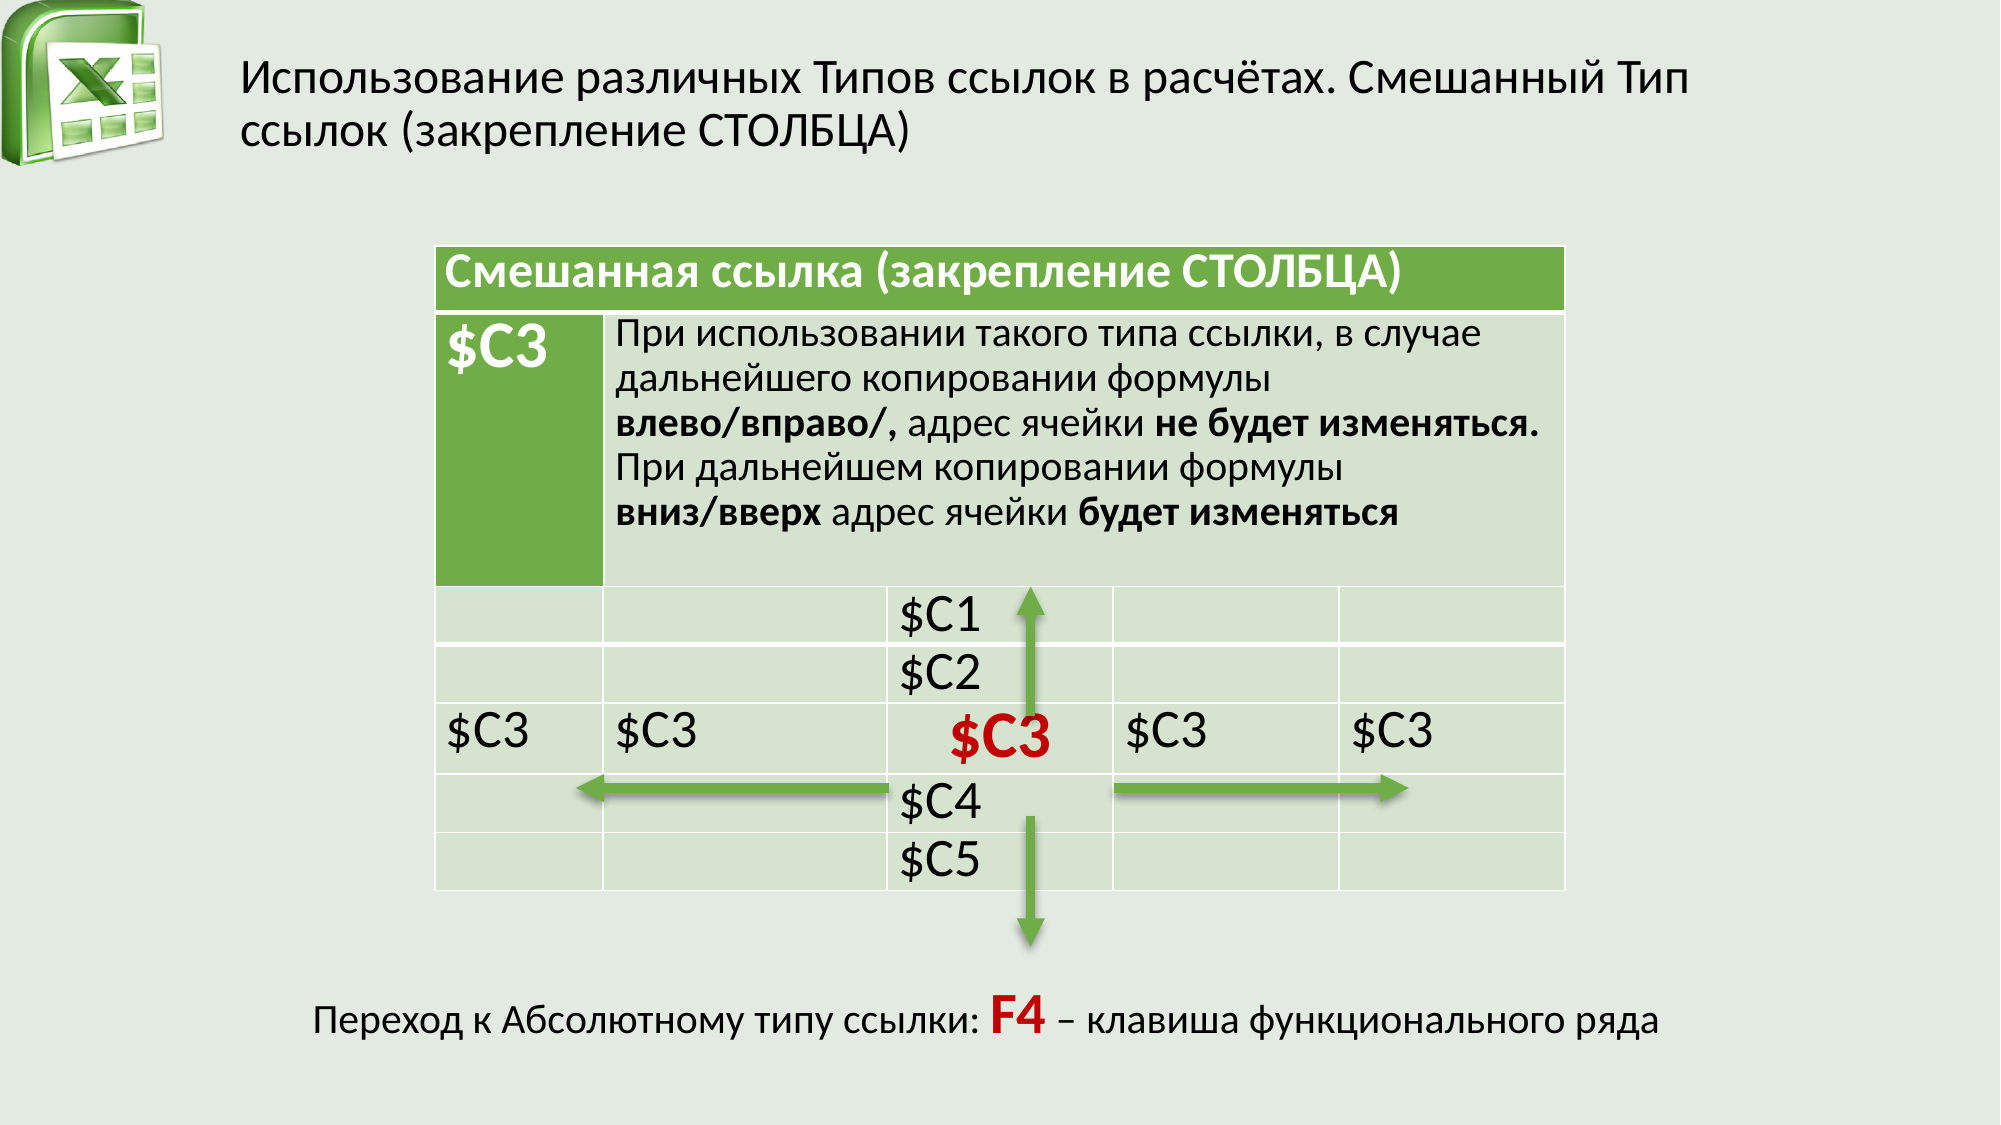

# Использование различных Типов ссылок в расчётах. Смешанный Тип ссылок (закрепление СТОЛБЦА)
| Смешанная ссылка (закрепление СТОЛБЦА) |  |
| --- | --- |
| $C3 | При использовании такого типа ссылки, в случае дальнейшего копировании формулы влево/вправо/, адрес ячейки не будет изменяться. При дальнейшем копировании формулы вниз/вверх адрес ячейки будет изменяться |
|  |  | $С1 |  |  |
| --- | --- | --- | --- | --- |
|  |  | $С2 |  |  |
| $C3 | $C3 | $С3 | $C3 | $C3 |
|  |  | $С4 |  |  |
|  |  | $С5 |  |  |
Переход к Абсолютному типу ссылки: F4 – клавиша функционального ряда